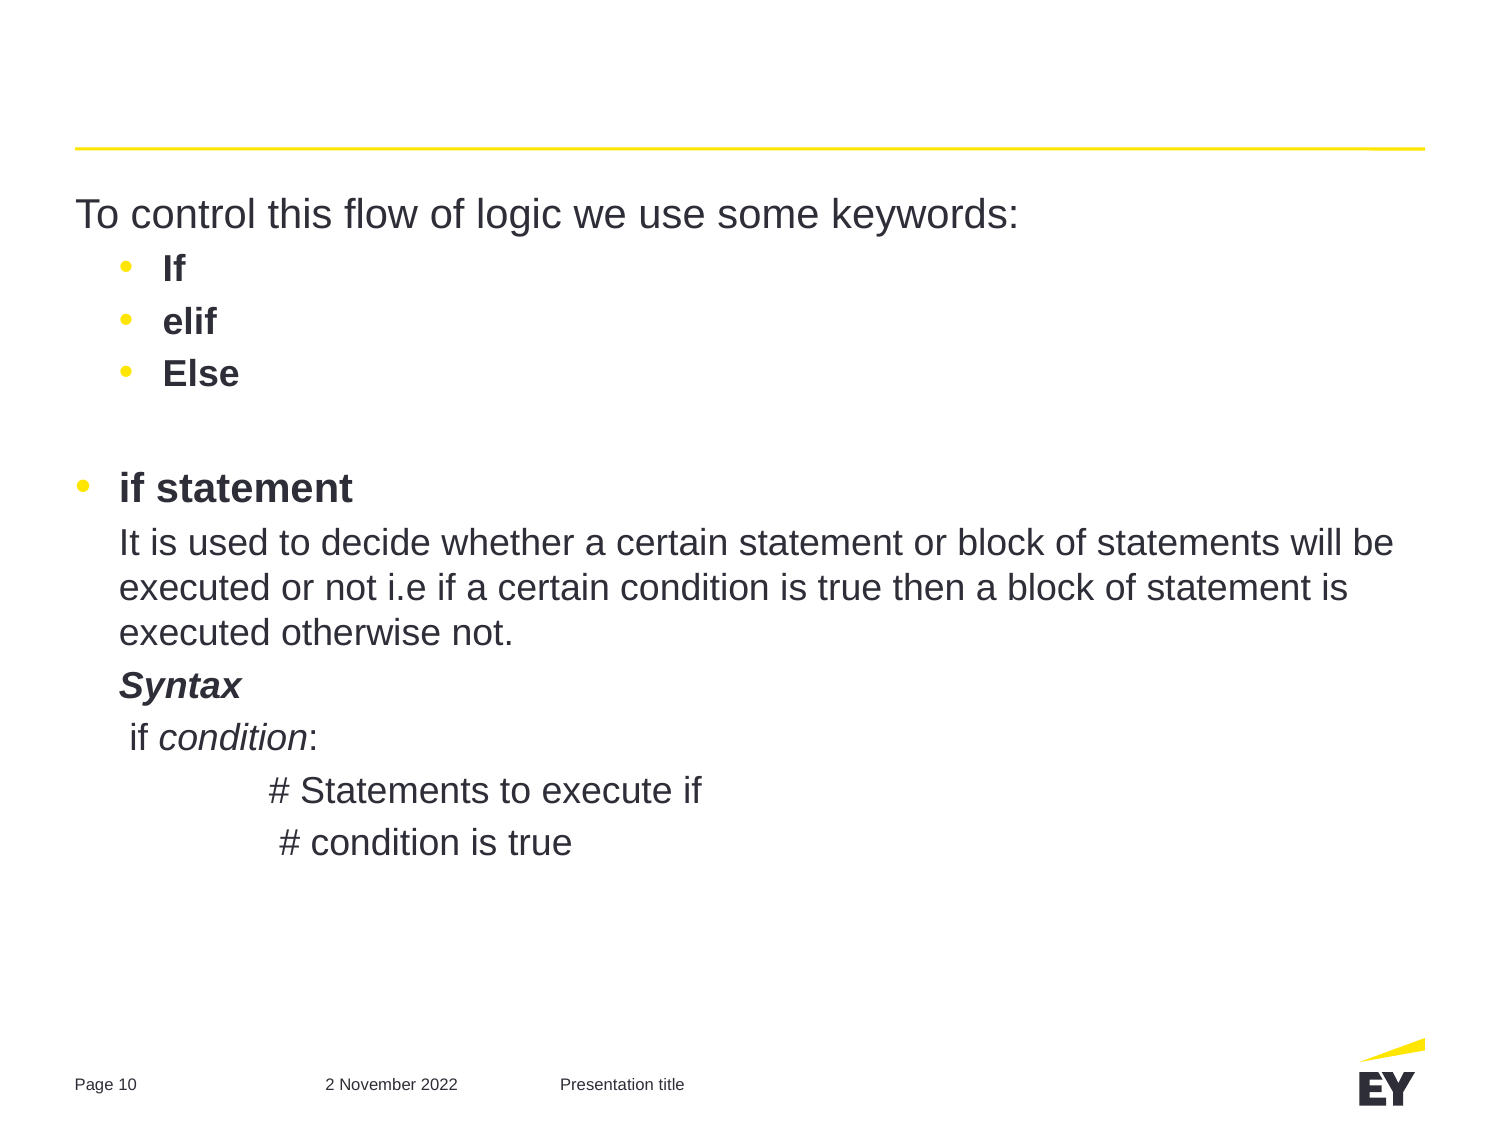

To control this flow of logic we use some keywords:
If
elif
Else

if statement
It is used to decide whether a certain statement or block of statements will be executed or not i.e if a certain condition is true then a block of statement is executed otherwise not.
Syntax
 if condition:
	# Statements to execute if
	 # condition is true